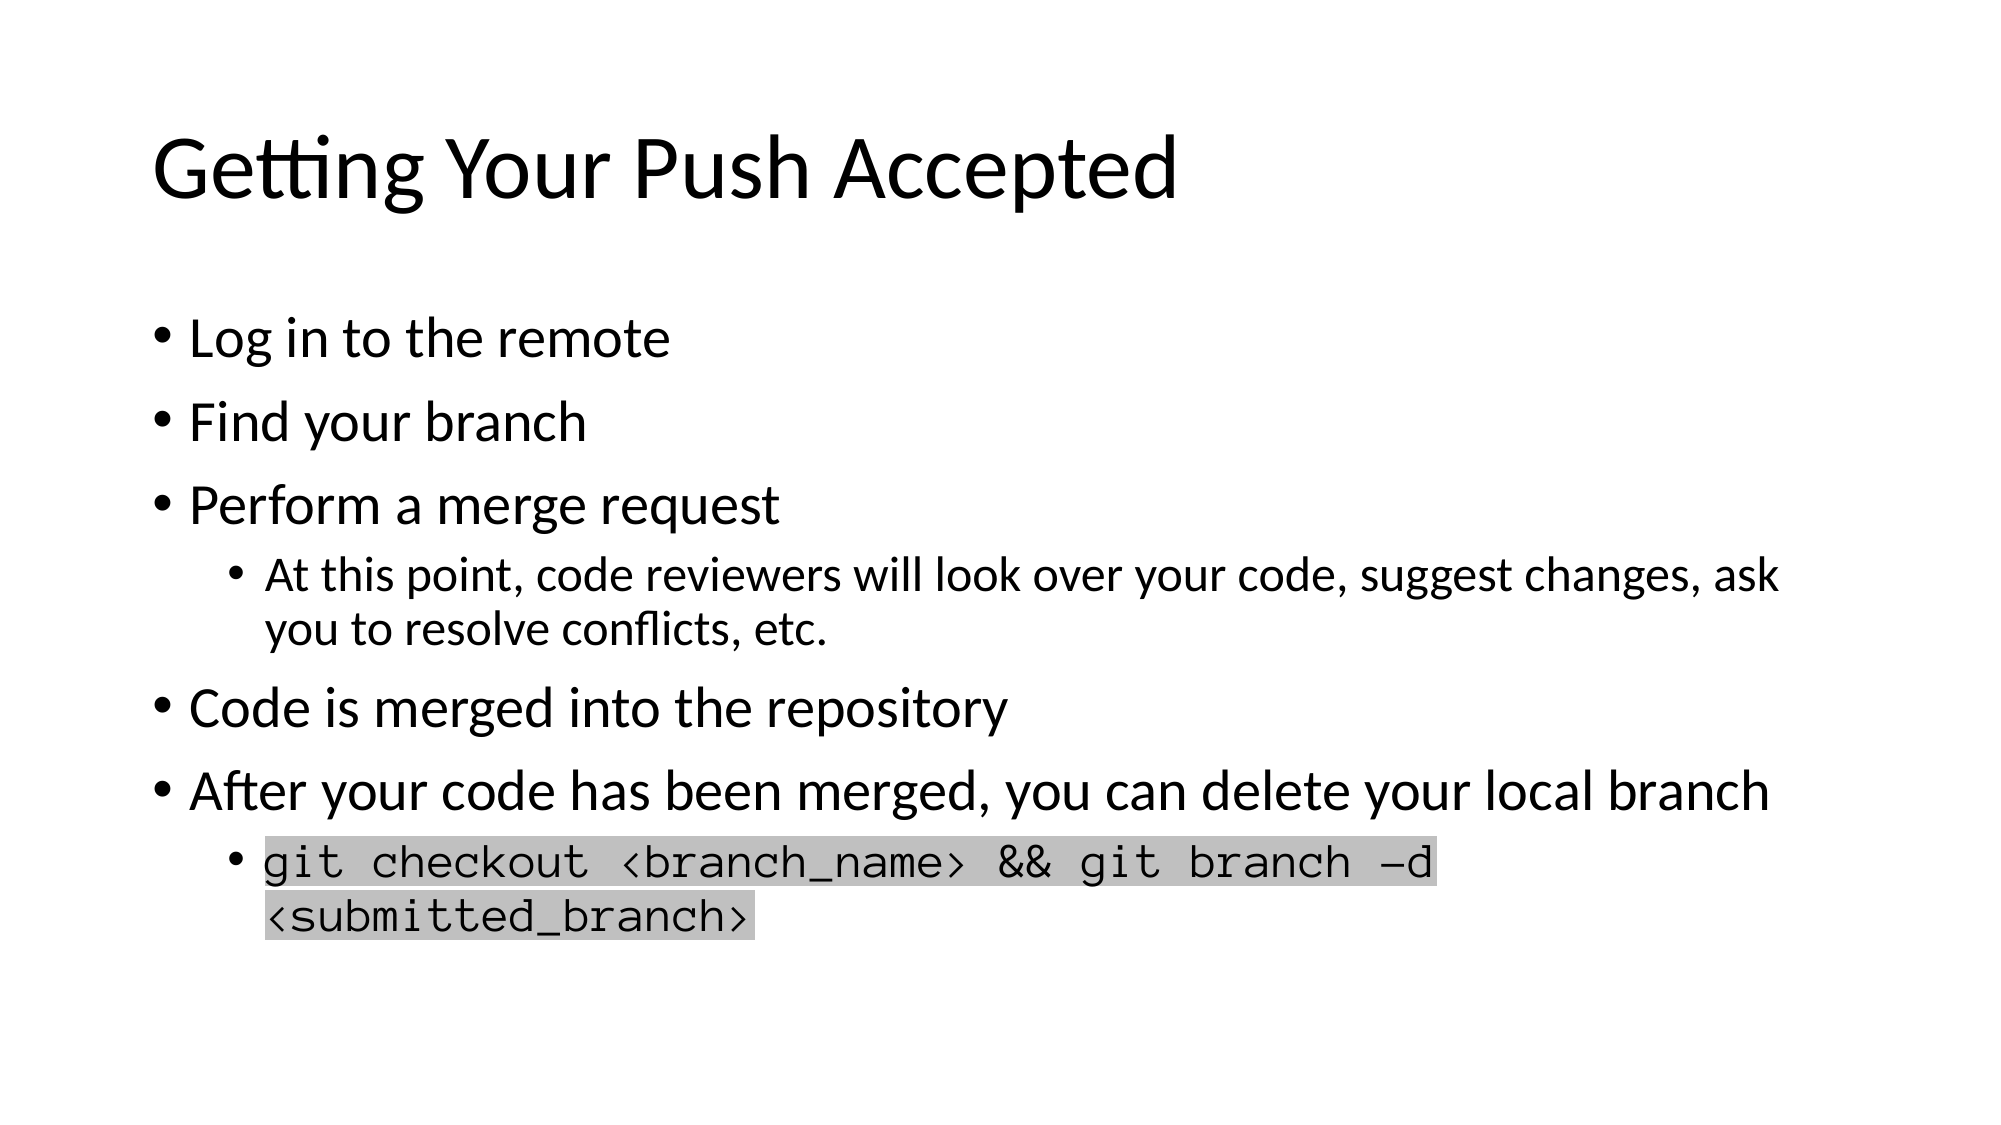

# Getting Your Push Accepted
Log in to the remote
Find your branch
Perform a merge request
At this point, code reviewers will look over your code, suggest changes, ask you to resolve conflicts, etc.
Code is merged into the repository
After your code has been merged, you can delete your local branch
git checkout <branch_name> && git branch -d <submitted_branch>